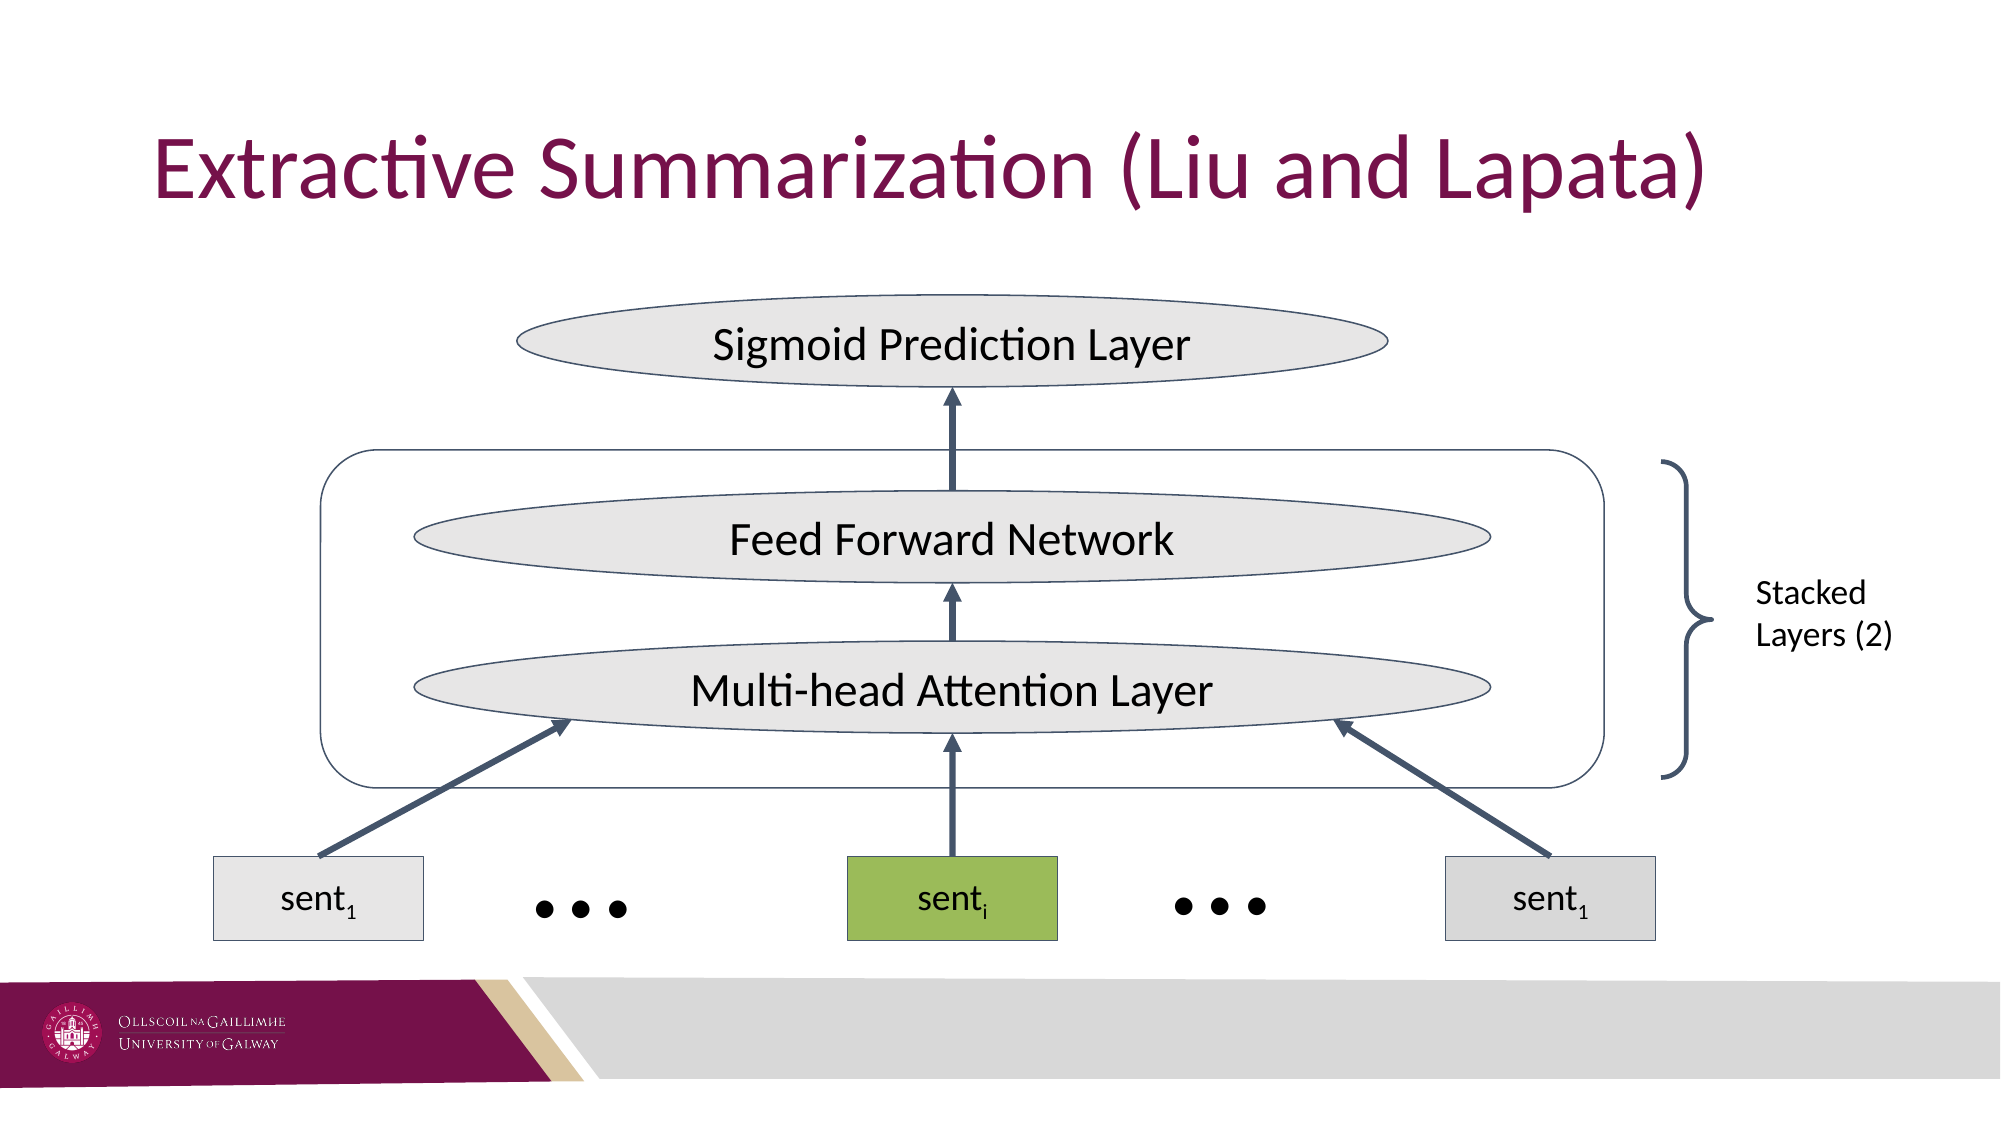

# Extractive Summarization (Liu and Lapata)
Sigmoid Prediction Layer

Feed Forward Network
Stacked Layers (2)
Multi-head Attention Layer
…
…
sent1
senti
sent1